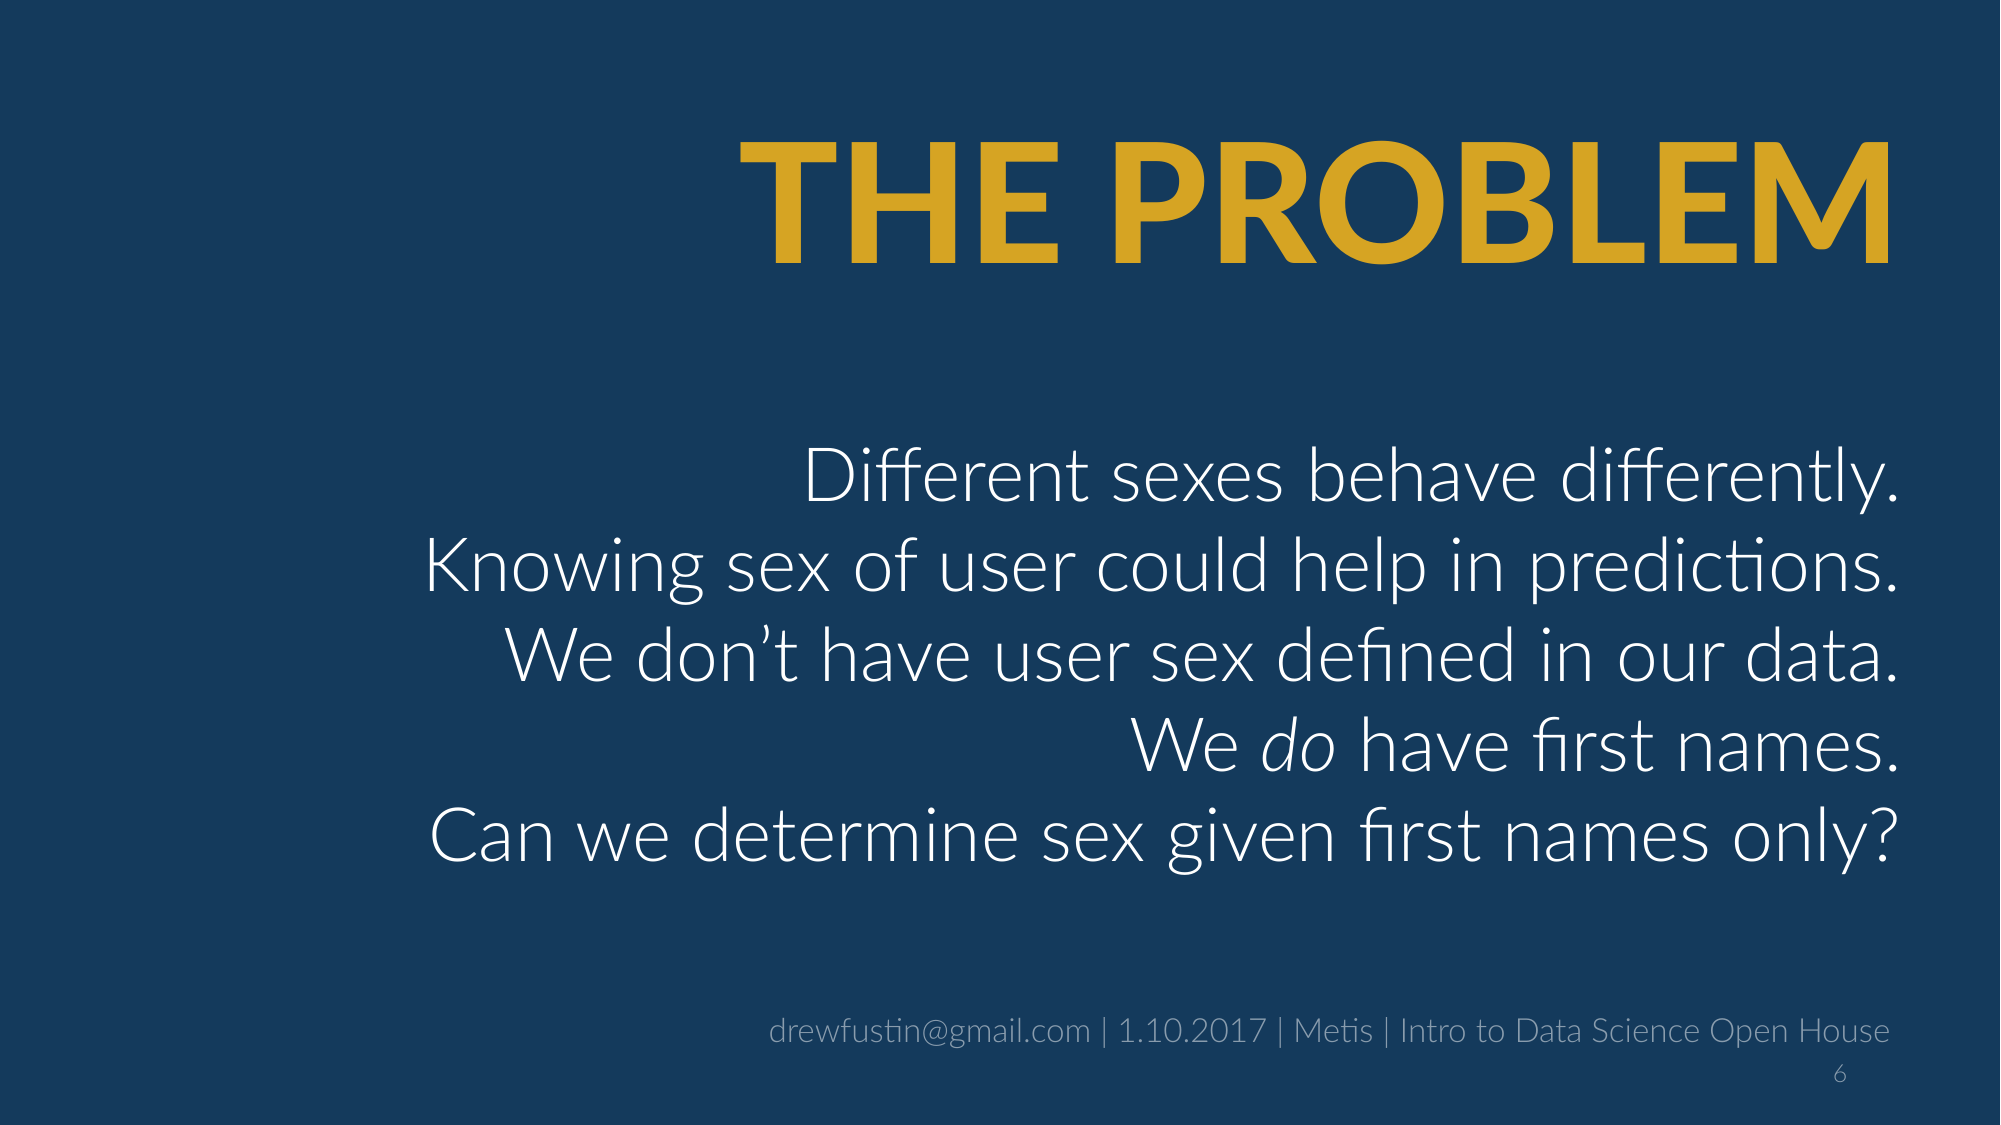

THE PROBLEM
Different sexes behave differently.
Knowing sex of user could help in predictions.
We don’t have user sex defined in our data.
We do have first names.
Can we determine sex given first names only?
drewfustin@gmail.com | 1.10.2017 | Metis | Intro to Data Science Open House
6